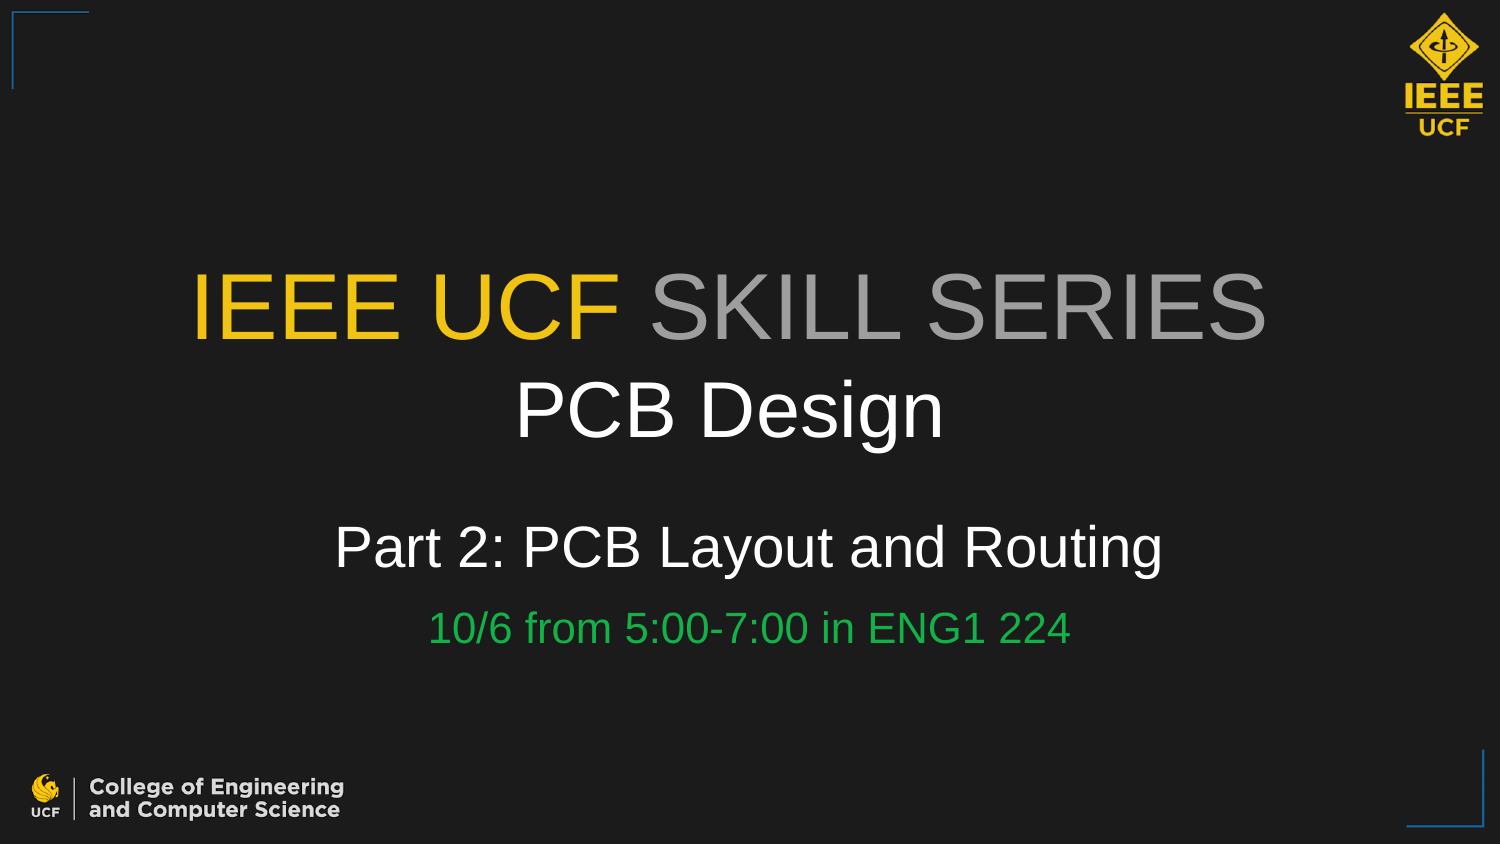

# IEEE UCF SKILL SERIES
PCB Design
Part 2: PCB Layout and Routing
10/6 from 5:00-7:00 in ENG1 224